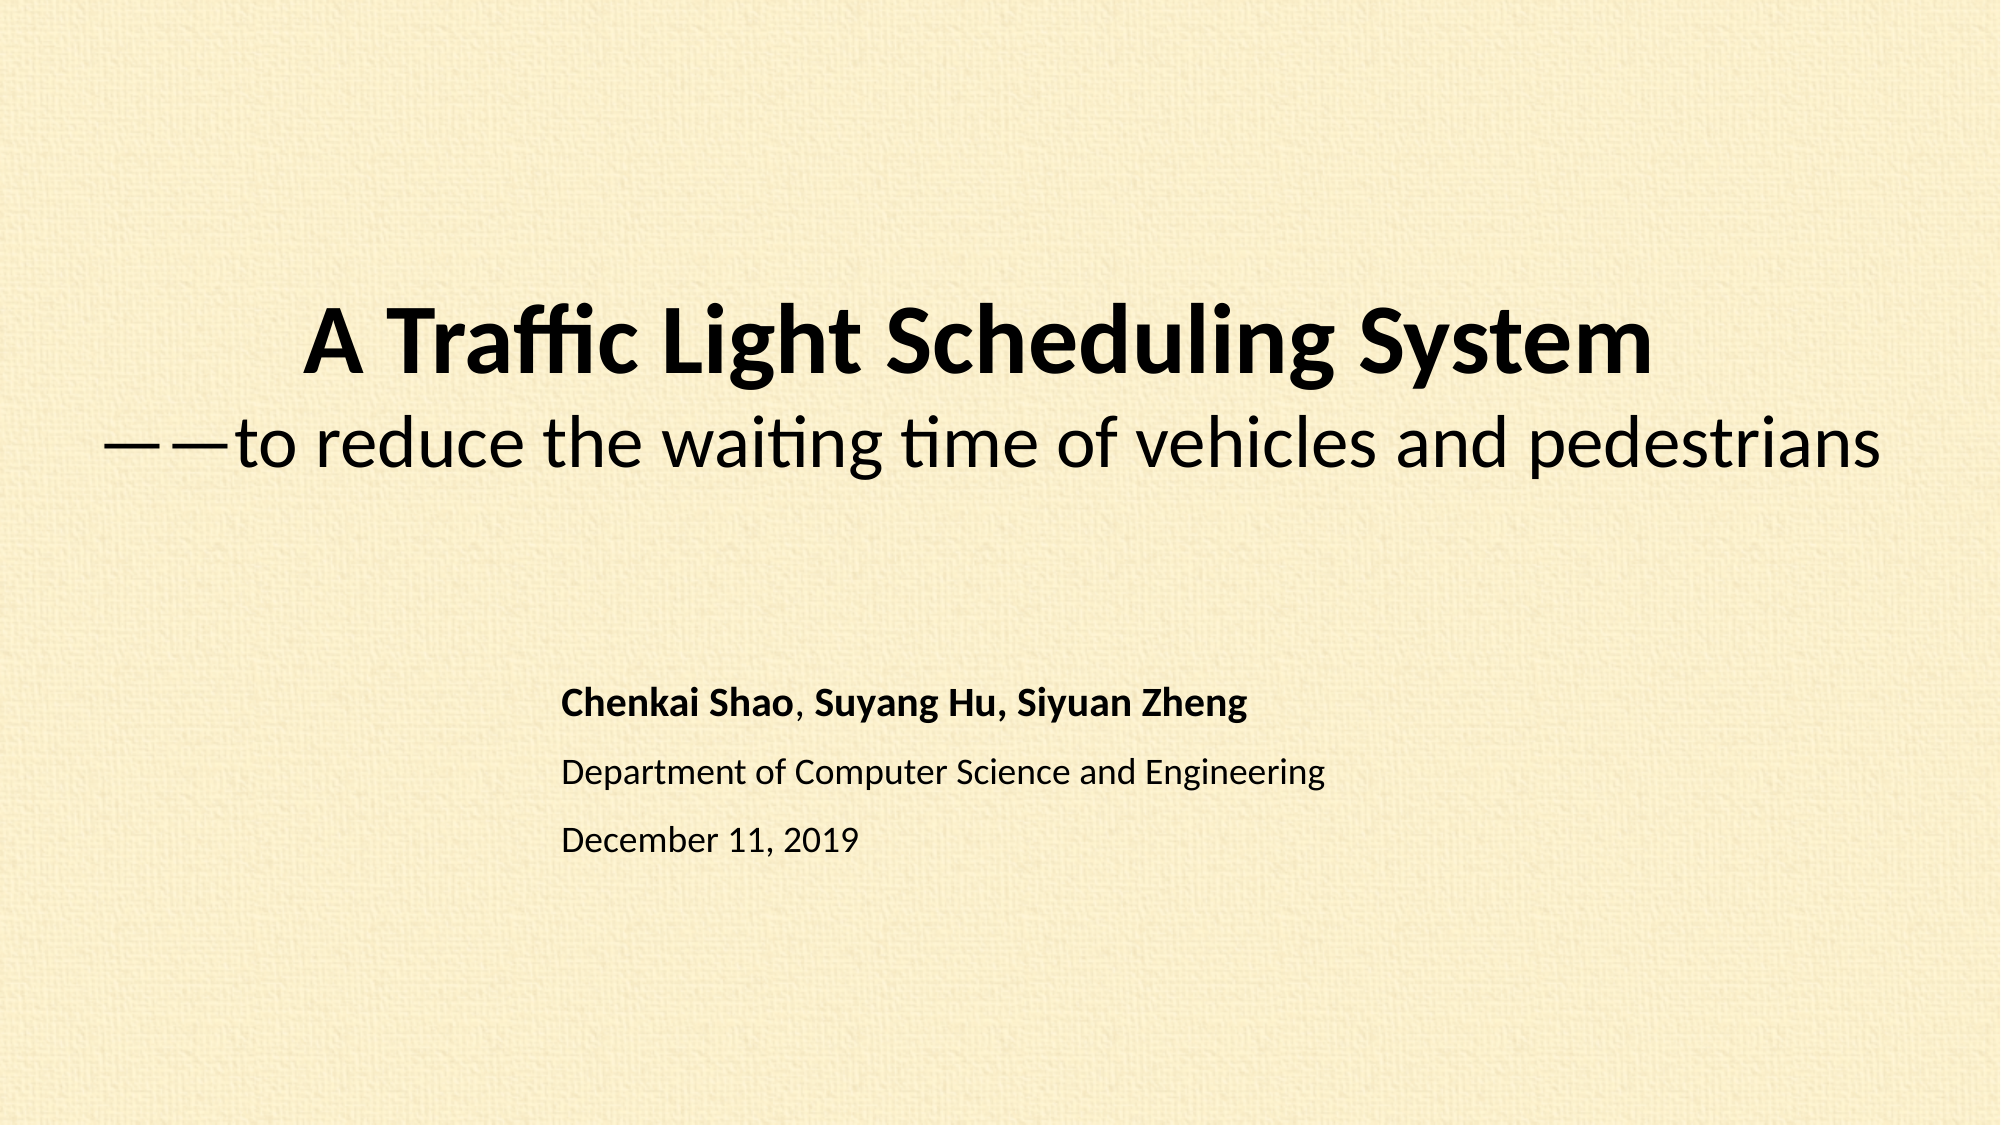

A Traffic Light Scheduling System
——to reduce the waiting time of vehicles and pedestrians
Chenkai Shao, Suyang Hu, Siyuan Zheng
Department of Computer Science and Engineering
December 11, 2019